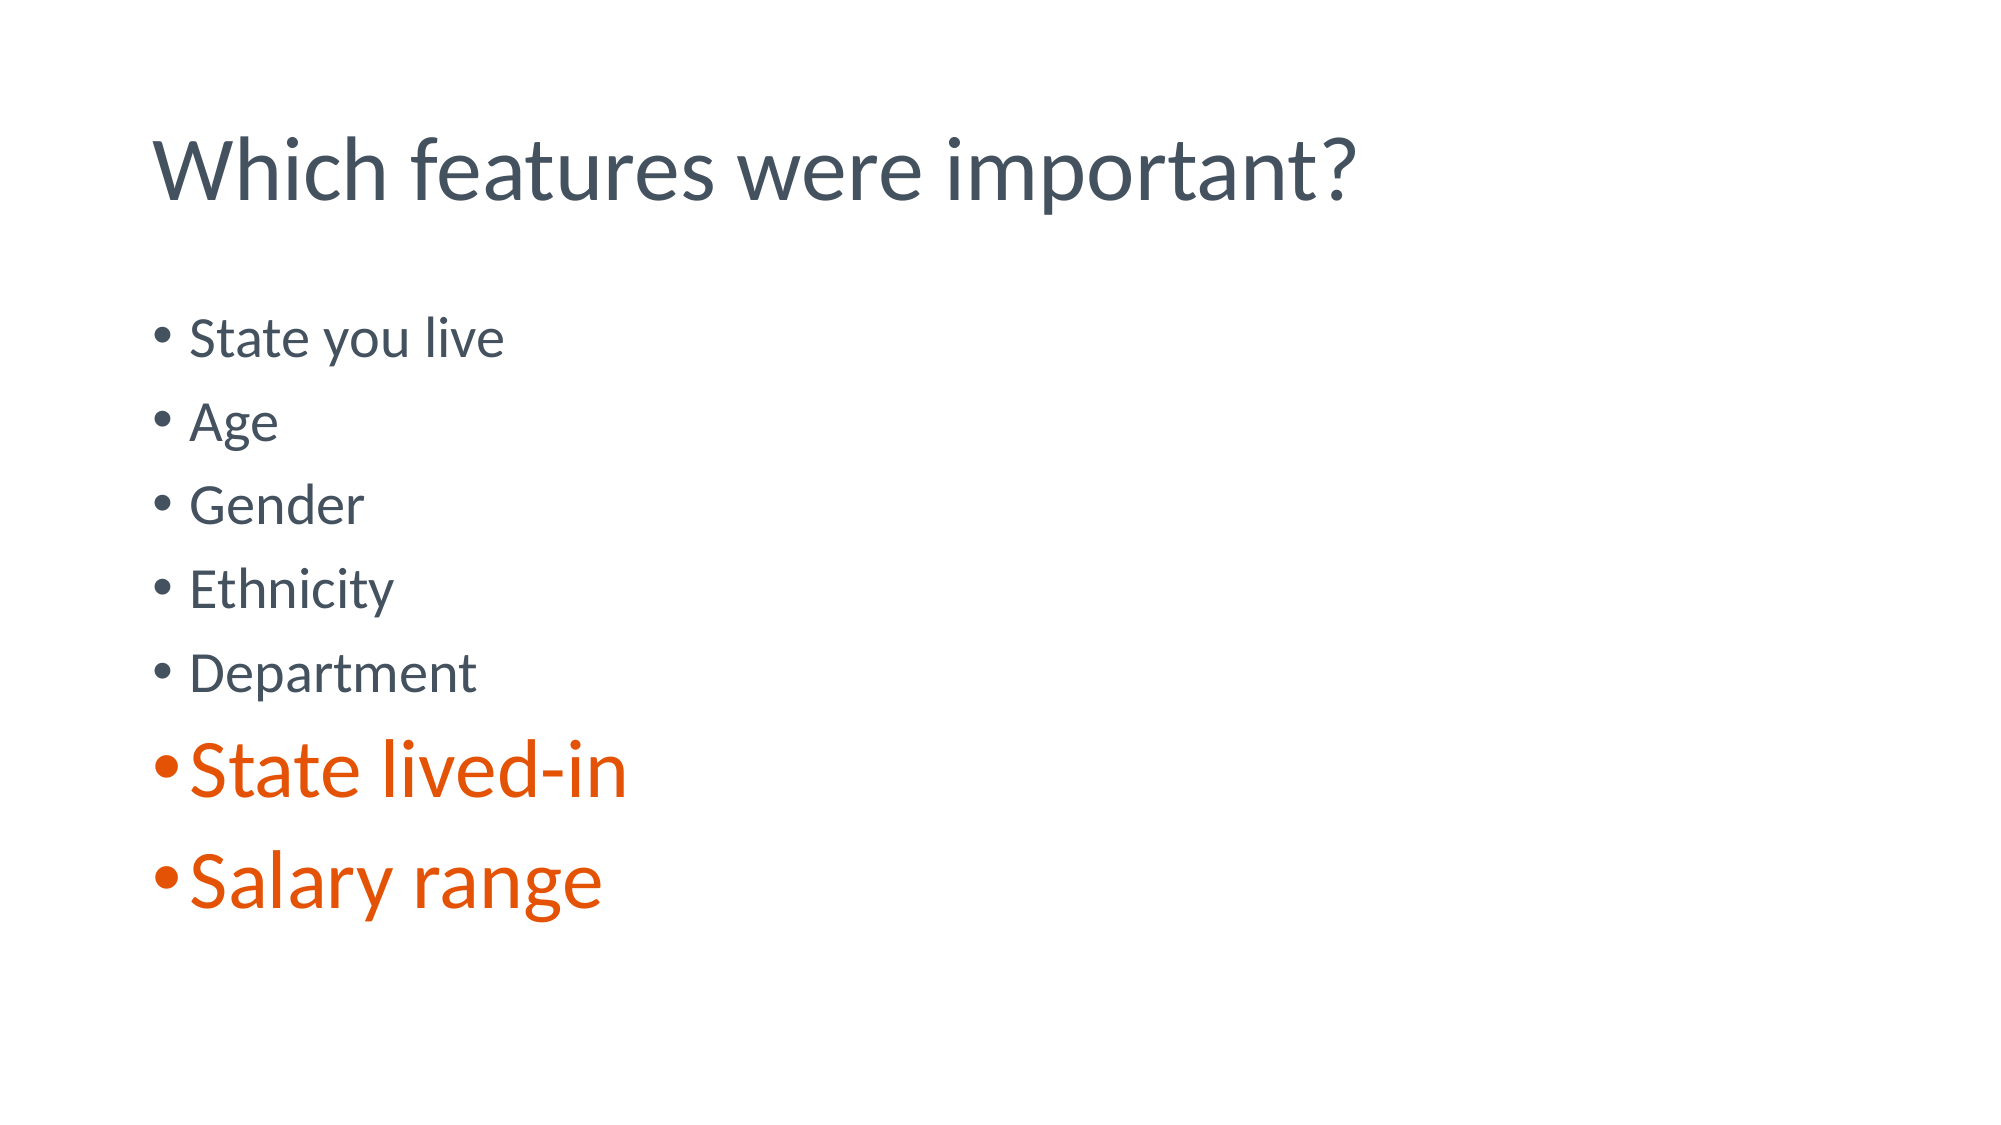

# Which features were important?
State you live
Age
Gender
Ethnicity
Department
State lived-in
Salary range